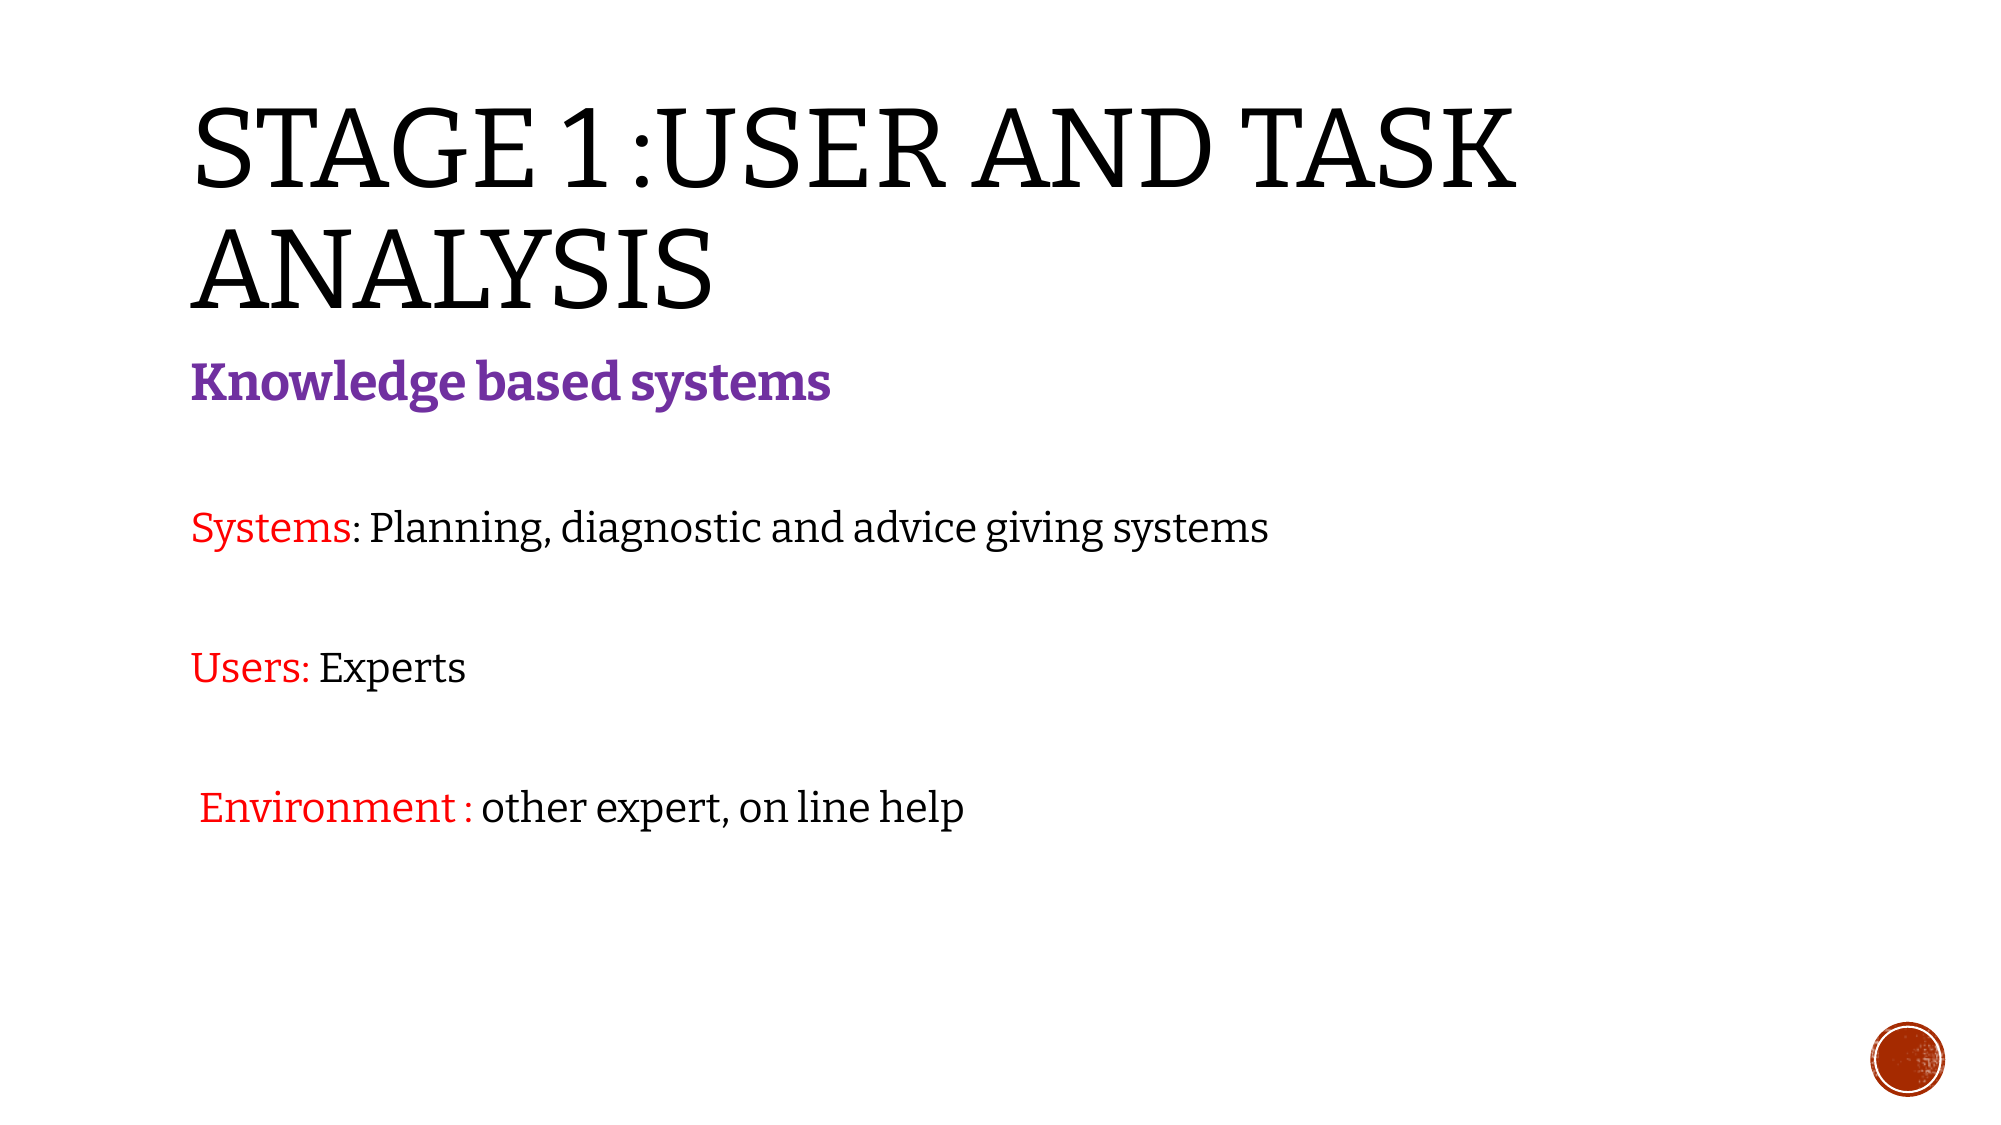

# Stage 1 :User and task Analysis
Knowledge based systems

Systems: Planning, diagnostic and advice giving systems

Users: Experts

 Environment : other expert, on line help